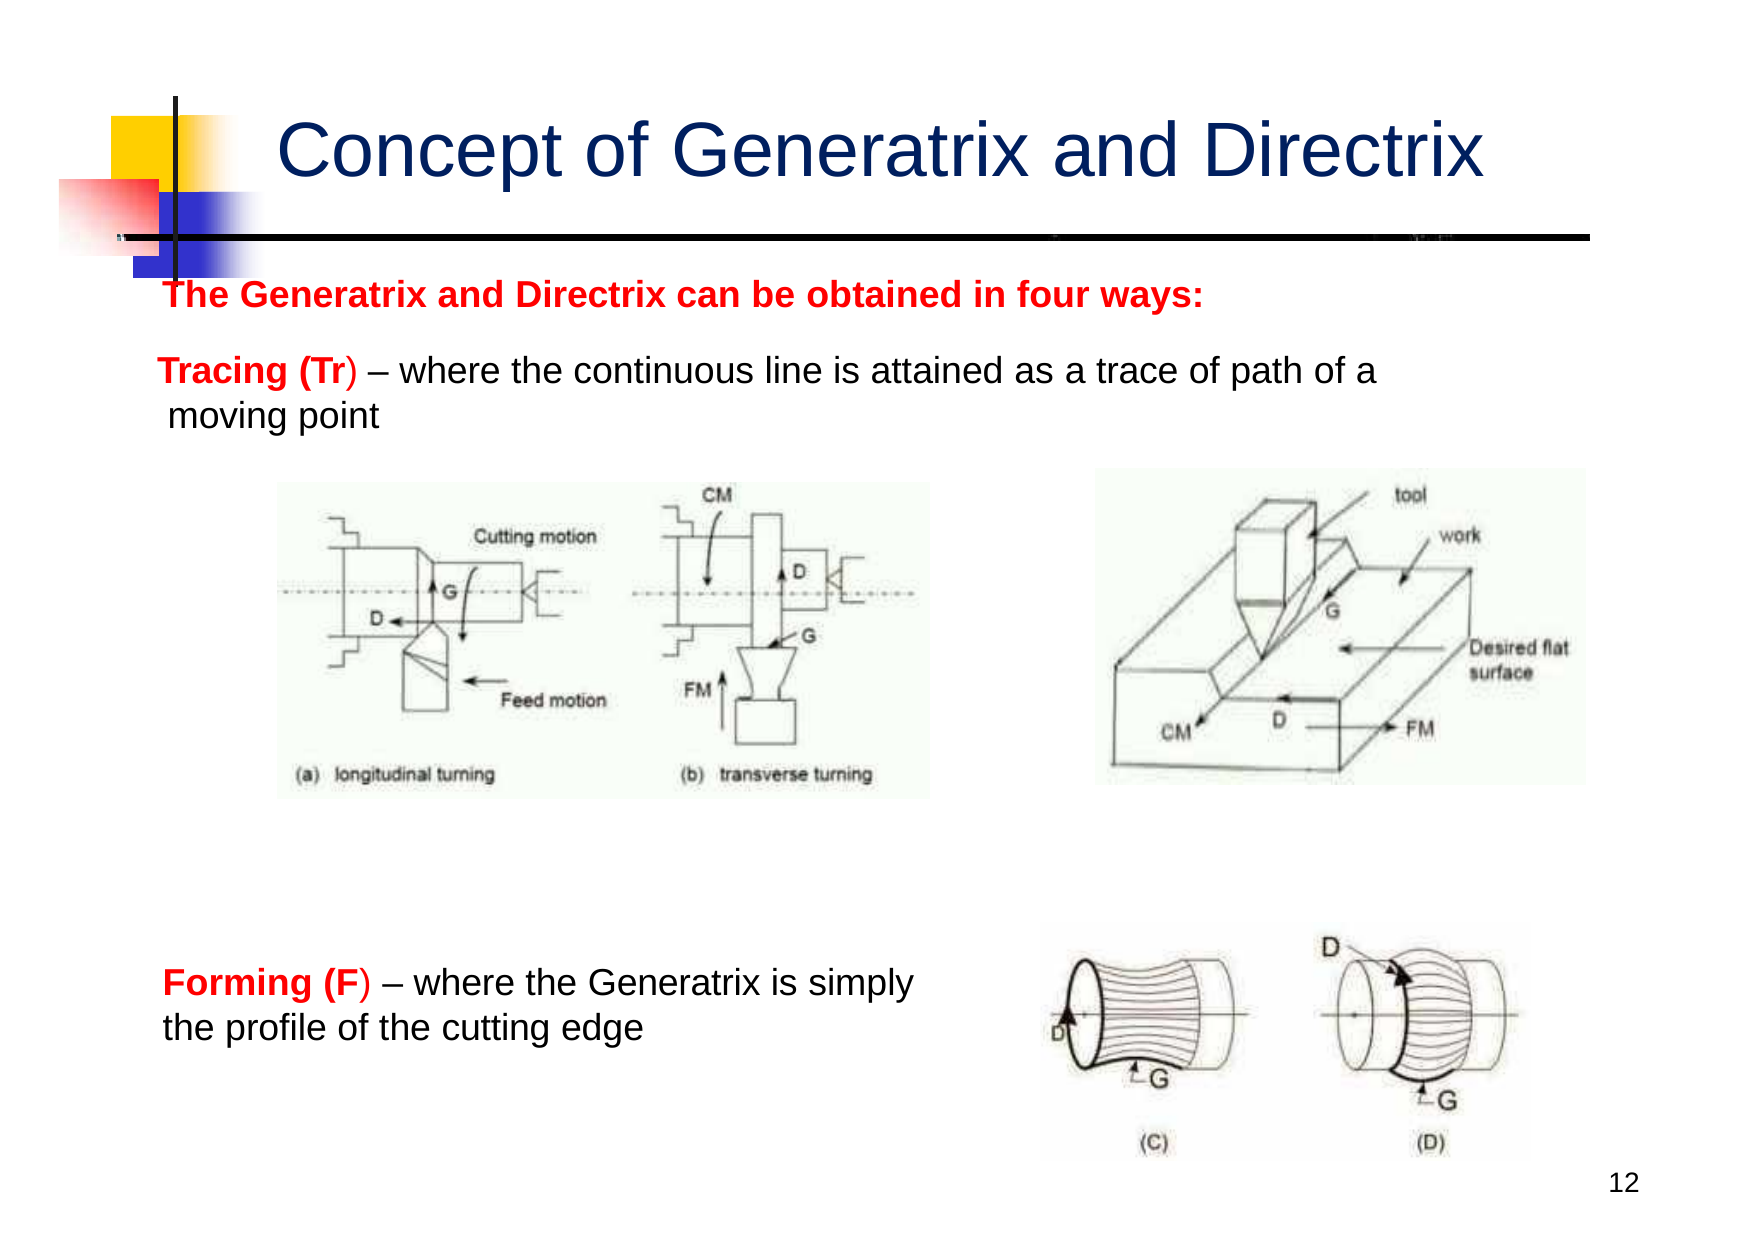

# Concept of Generatrix and Directrix
The Generatrix and Directrix can be obtained in four ways:
Tracing (Tr) – where the continuous line is attained as a trace of path of a  moving point

Forming (F) – where the Generatrix is simply  the profile of the cutting edge
12